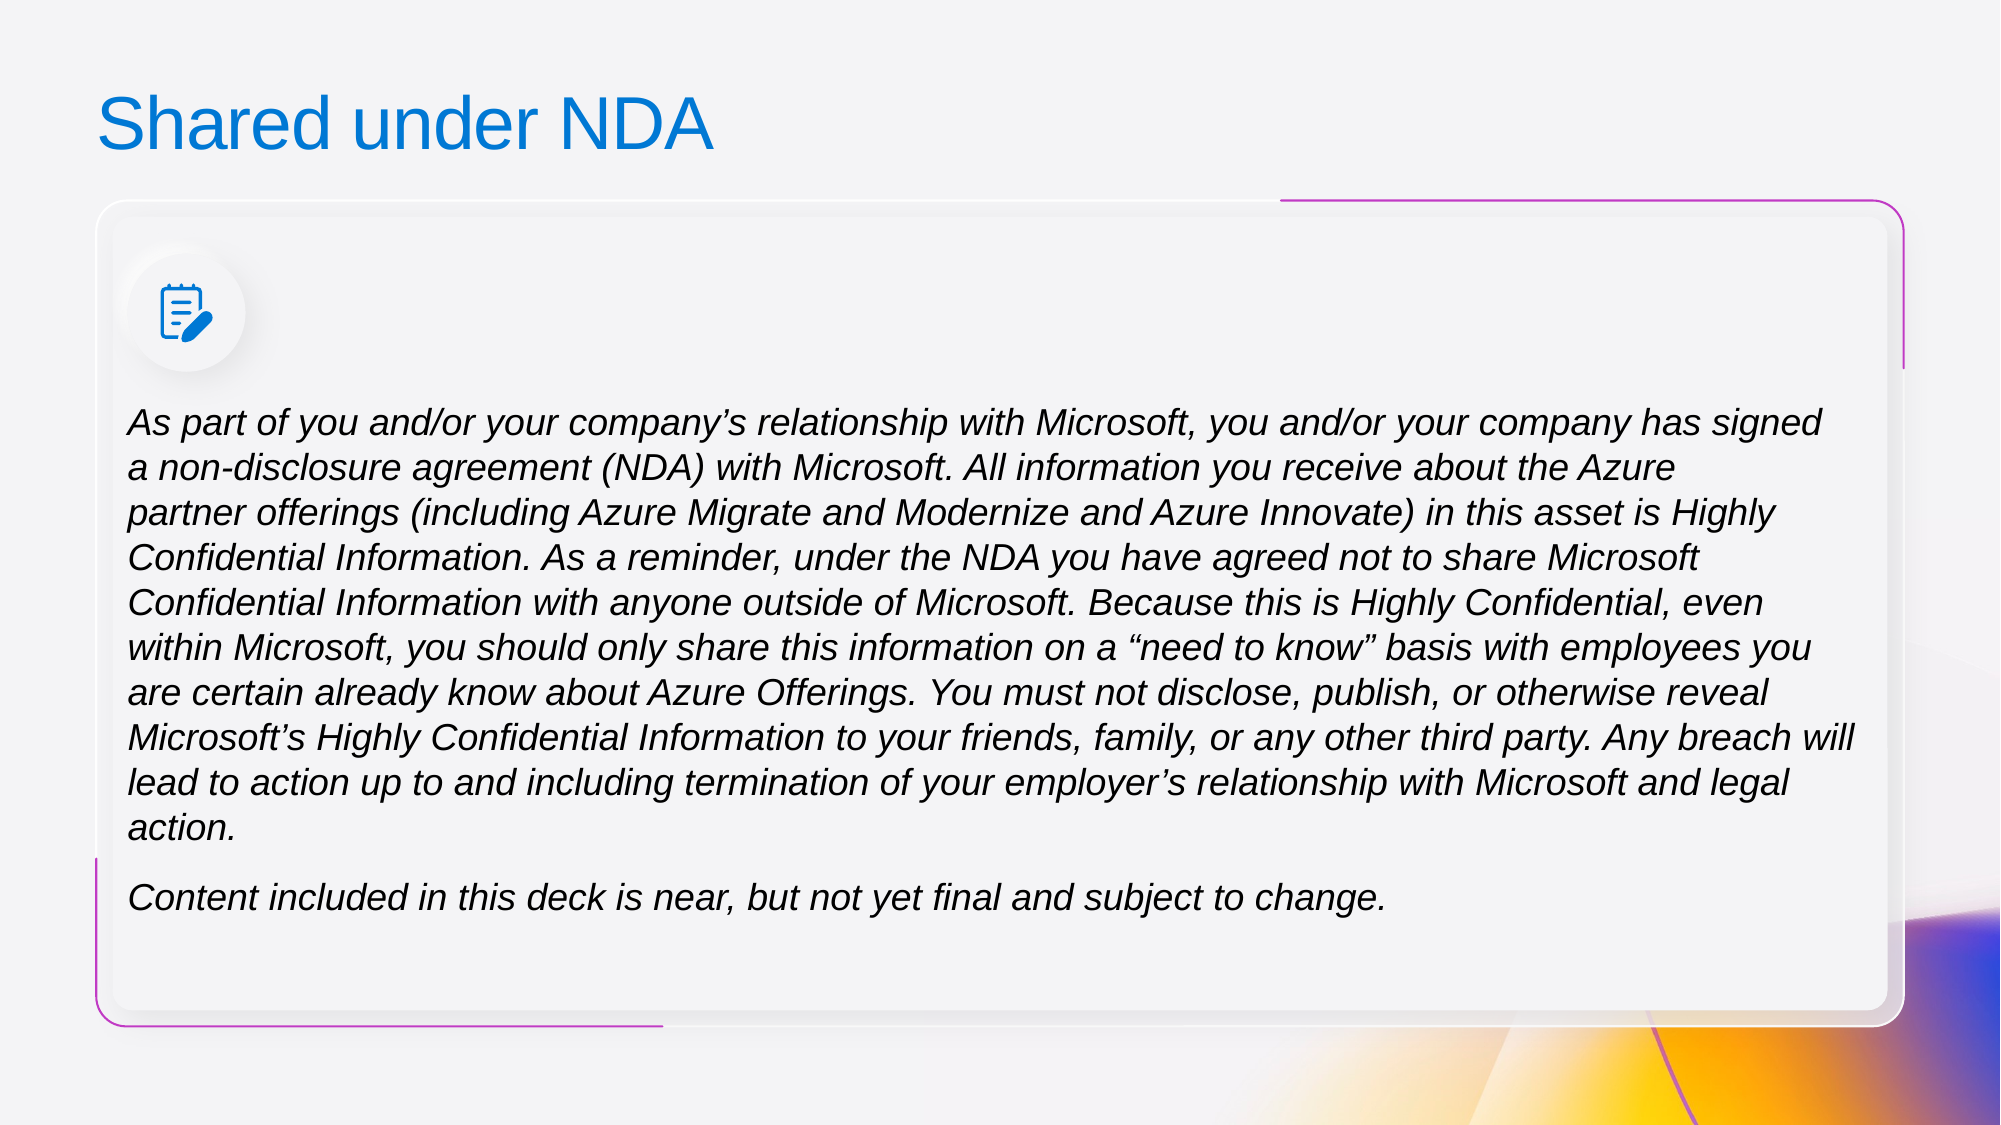

# Shared under NDA

As part of you and/or your company’s relationship with Microsoft, you and/or your company has signed
a non-disclosure agreement (NDA) with Microsoft. All information you receive about the Azure partner offerings (including Azure Migrate and Modernize and Azure Innovate) in this asset is Highly Confidential Information. As a reminder, under the NDA you have agreed not to share Microsoft Confidential Information with anyone outside of Microsoft. Because this is Highly Confidential, even within Microsoft, you should only share this information on a “need to know” basis with employees you are certain already know about Azure Offerings. You must not disclose, publish, or otherwise reveal Microsoft’s Highly Confidential Information to your friends, family, or any other third party. Any breach will lead to action up to and including termination of your employer’s relationship with Microsoft and legal action.
Content included in this deck is near, but not yet final and subject to change.